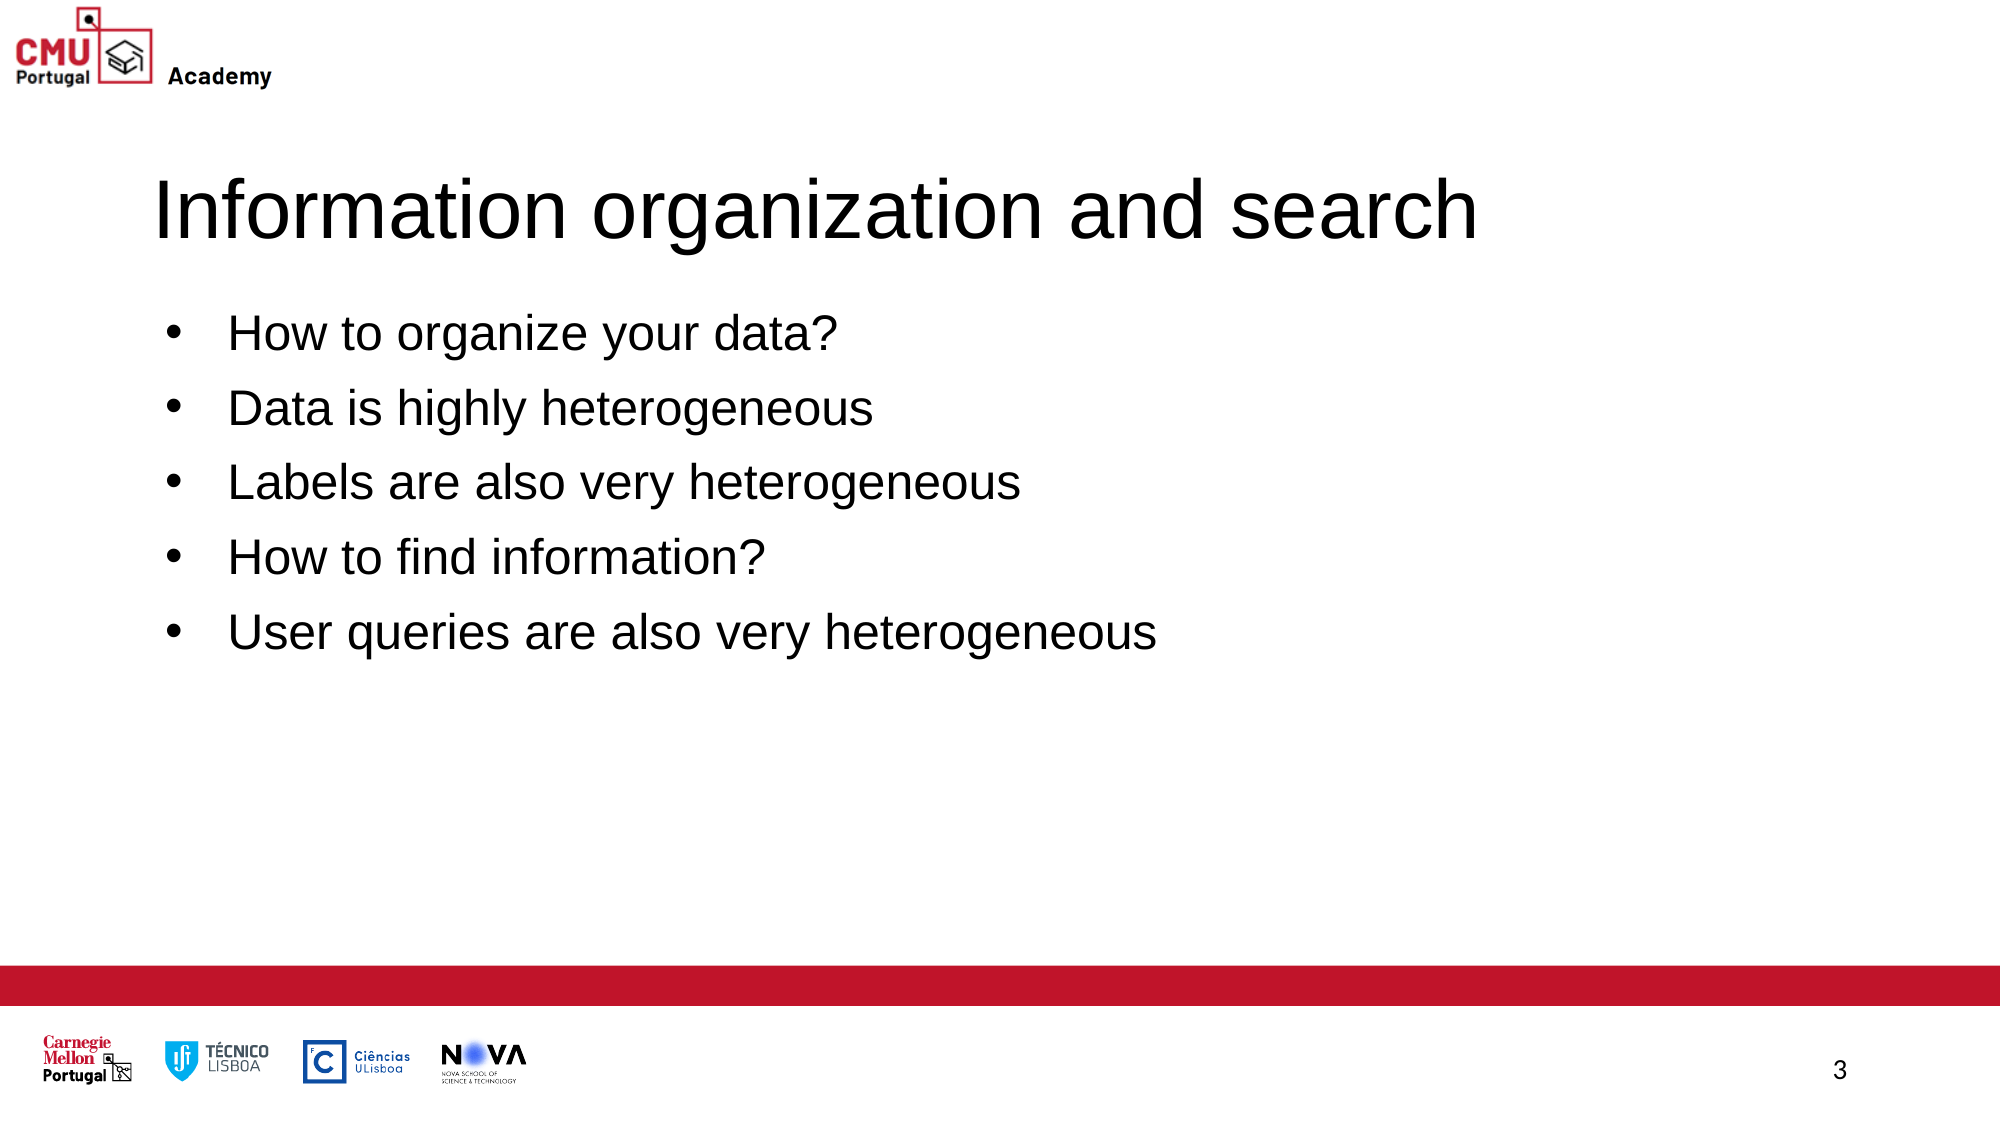

# Information organization and search​
How to organize your data?​
Data is highly heterogeneous​
Labels are also very heterogeneous​
How to find information?​
User queries are also very heterogeneous​

3